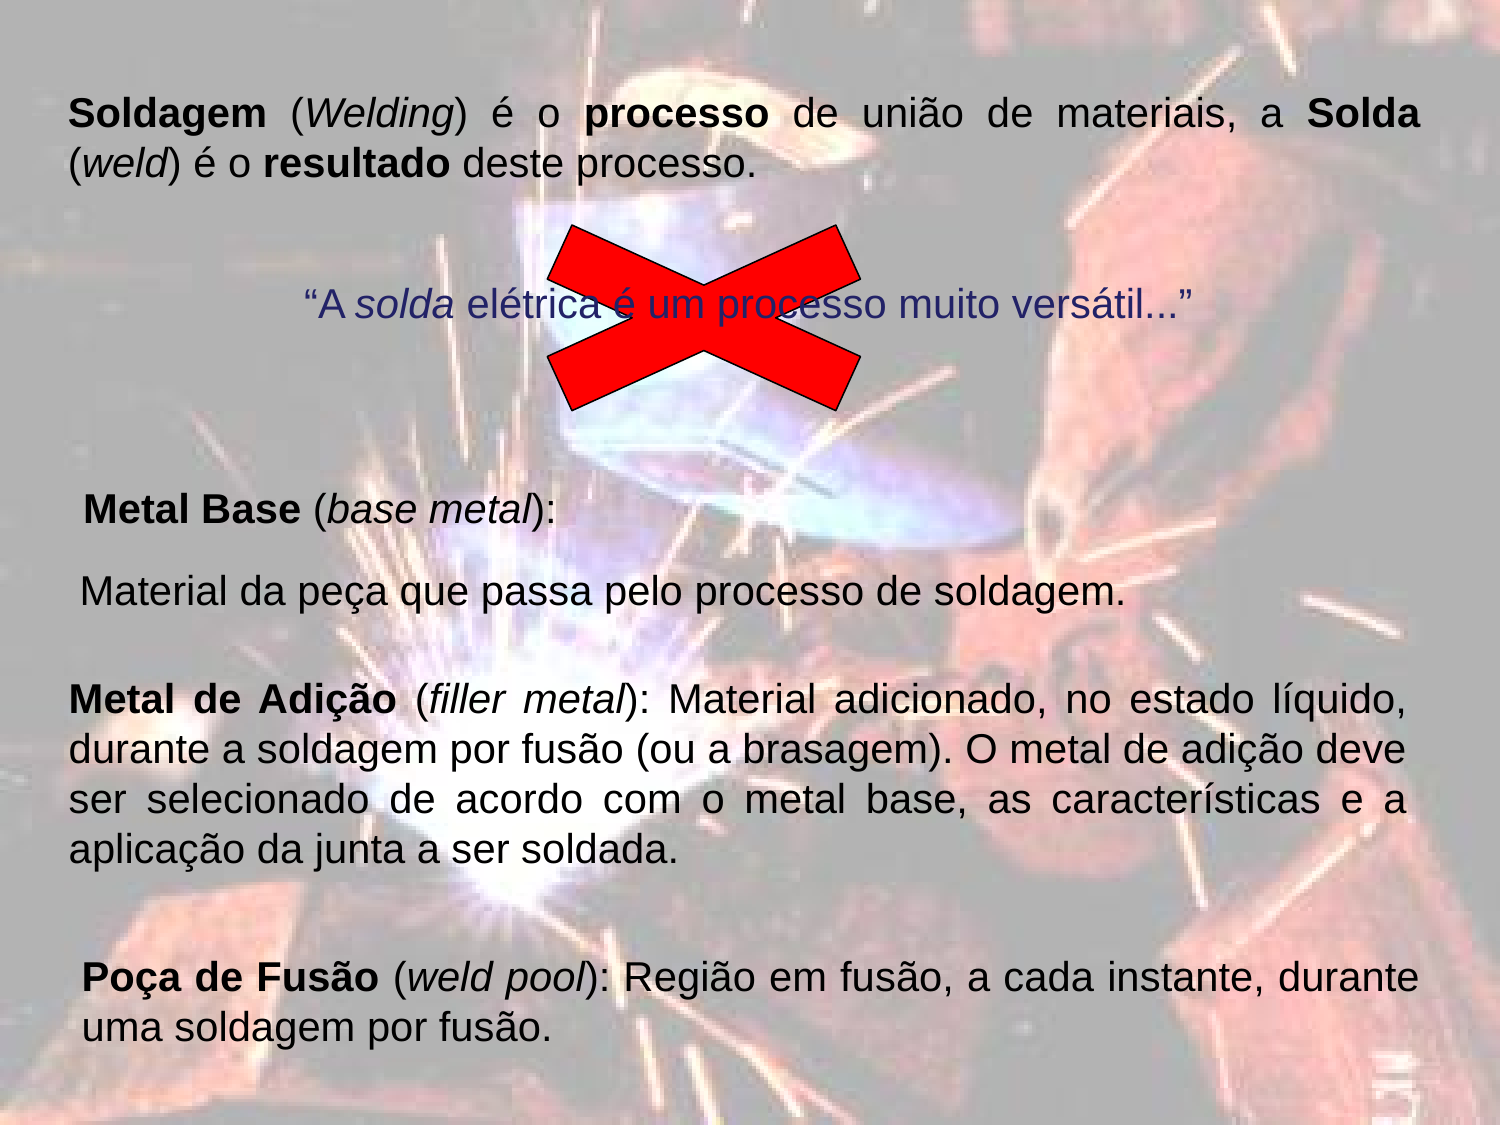

Soldagem (Welding) é o processo de união de materiais, a Solda (weld) é o resultado deste processo.

“A solda elétrica é um processo muito versátil...”
Metal Base (base metal):
Material da peça que passa pelo processo de soldagem.
Metal de Adição (filler metal): Material adicionado, no estado líquido, durante a soldagem por fusão (ou a brasagem). O metal de adição deve ser selecionado de acordo com o metal base, as características e a aplicação da junta a ser soldada.
Poça de Fusão (weld pool): Região em fusão, a cada instante, durante uma soldagem por fusão.